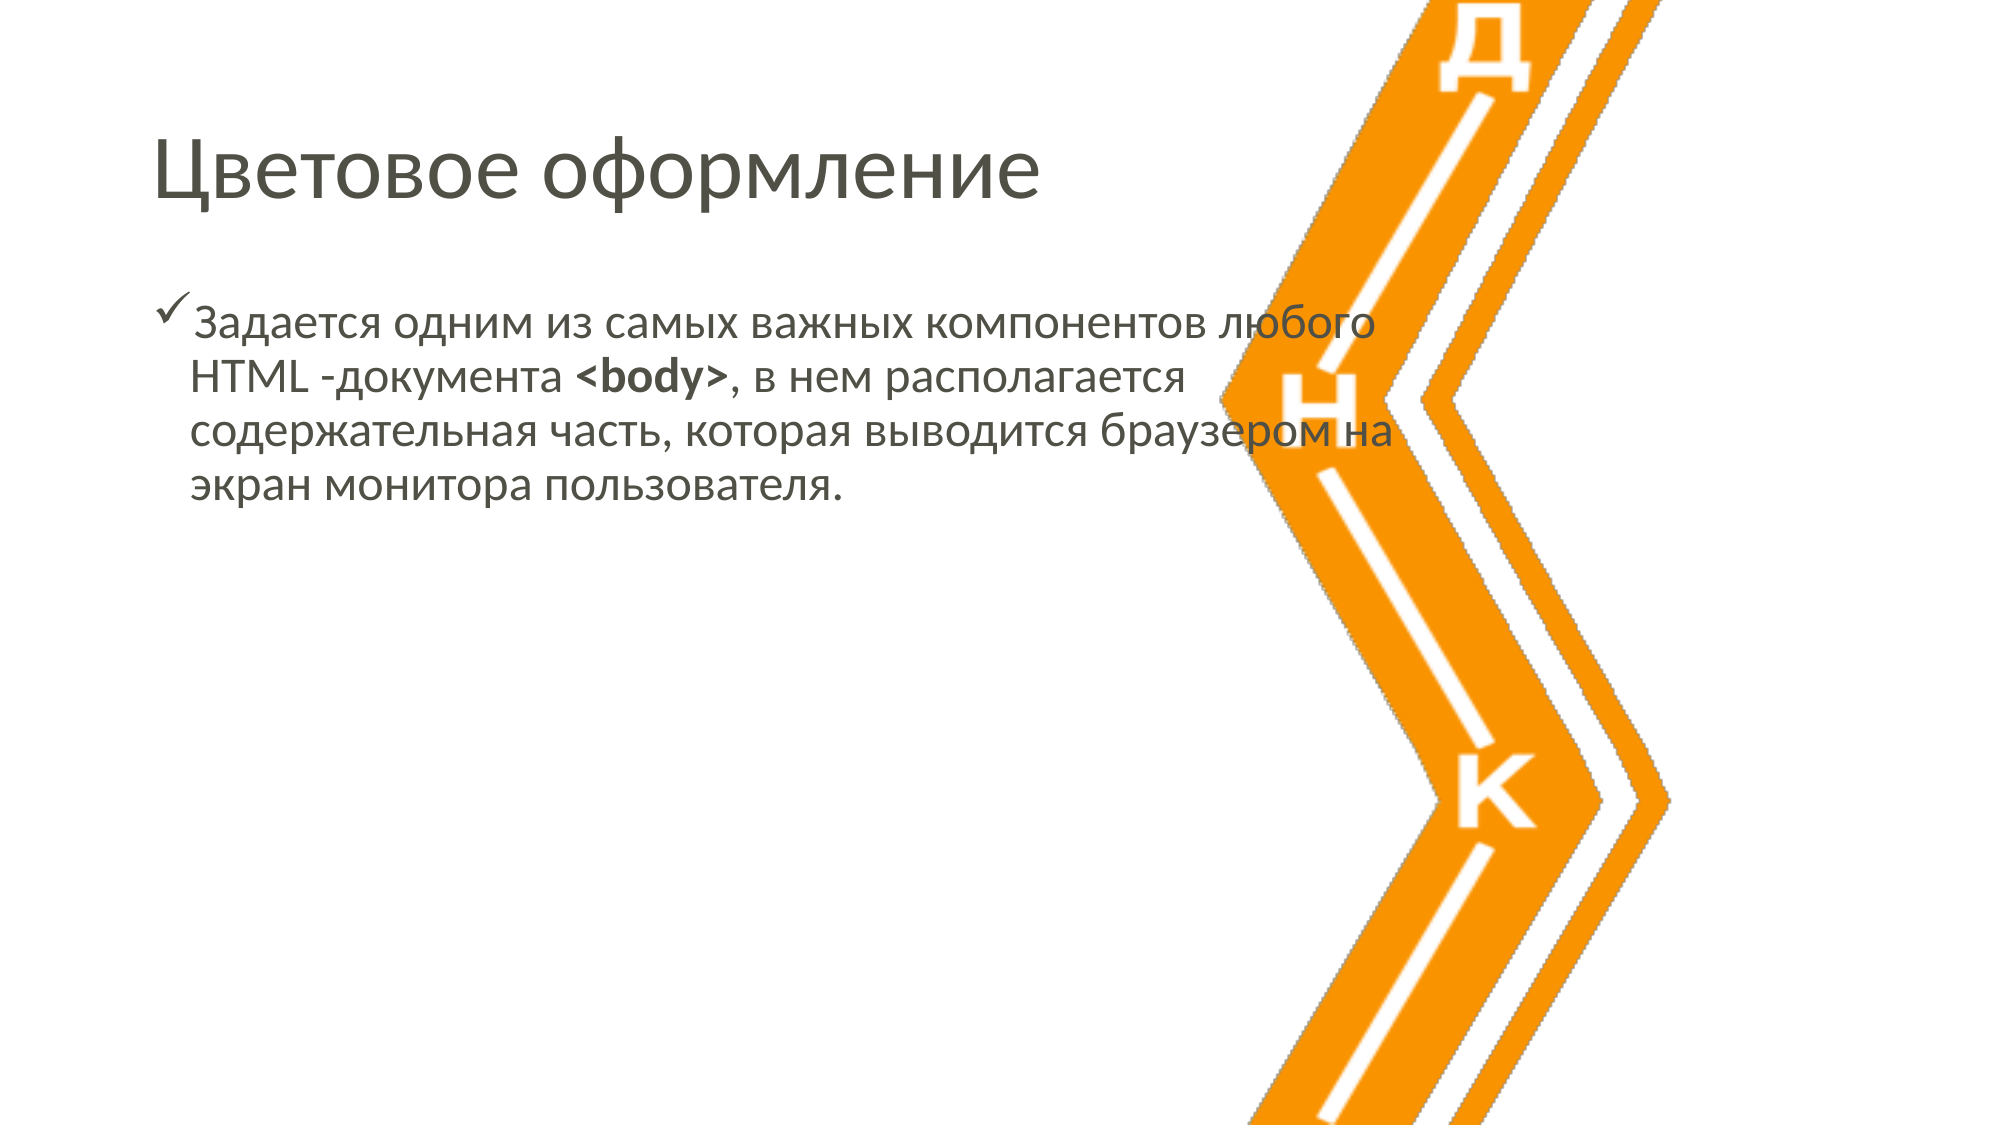

# Цветовое оформление
Задается одним из самых важных компонентов любого HTML -документа <body>, в нем располагается содержательная часть, которая выводится браузером на экран монитора пользователя.